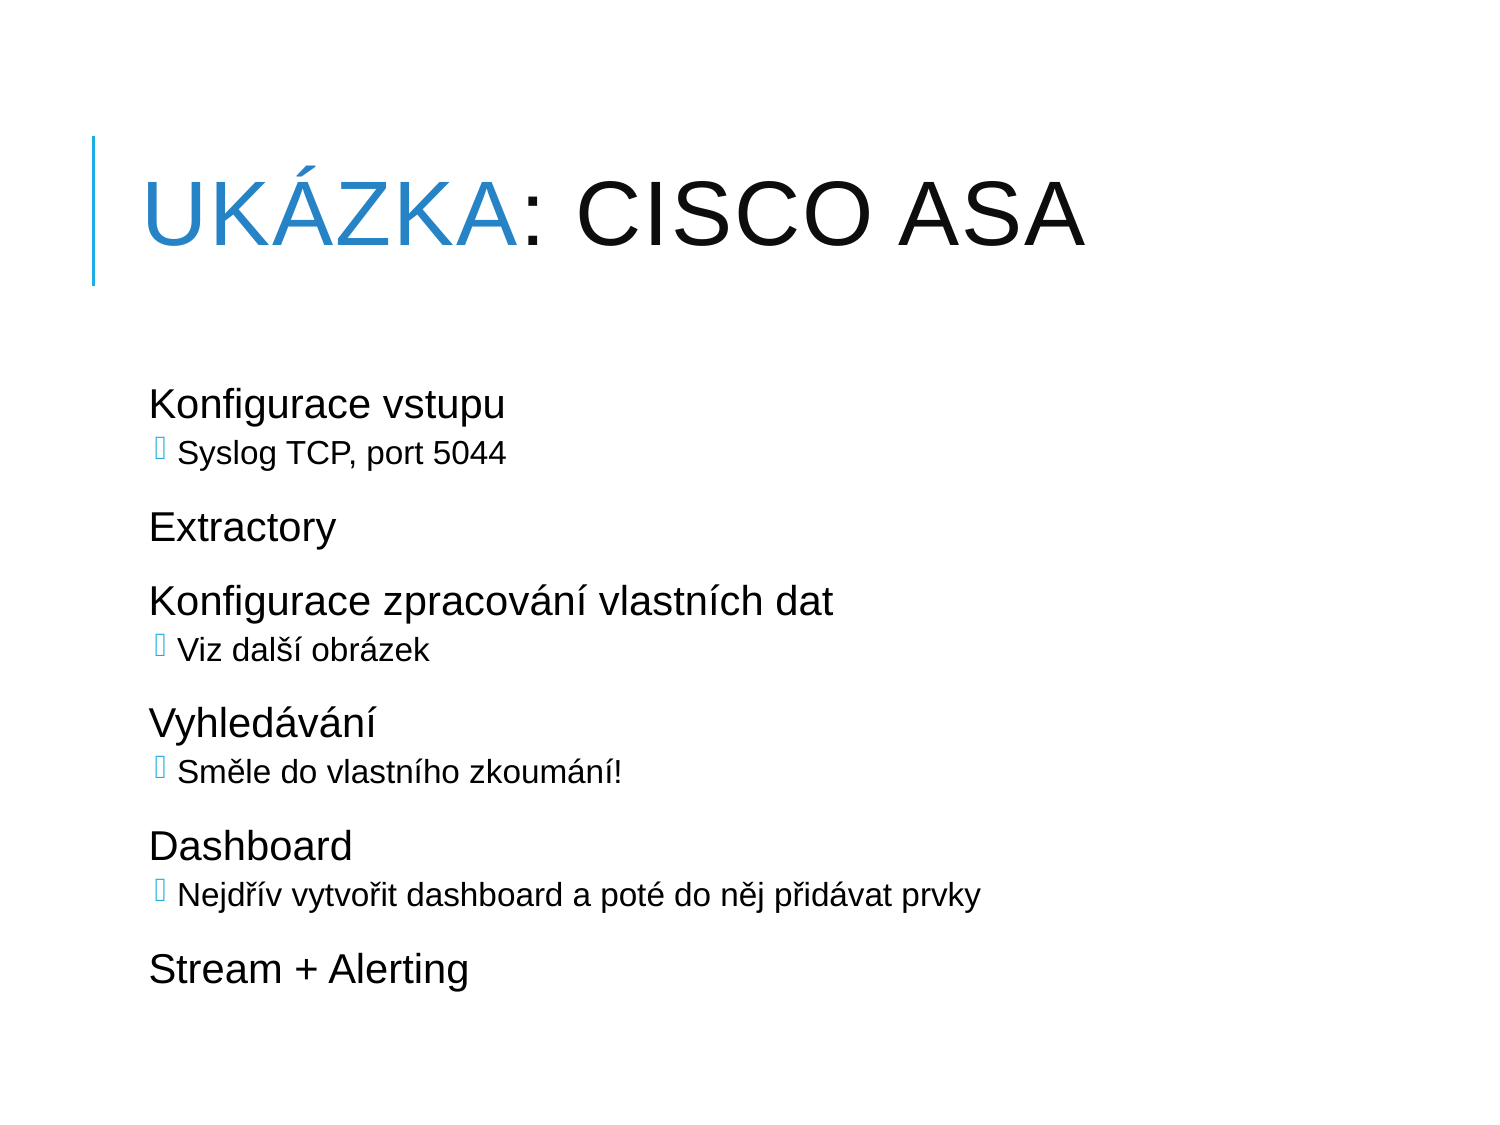

# Ukázka: Cisco ASA
Konfigurace vstupu
Syslog TCP, port 5044
Extractory
Konfigurace zpracování vlastních dat
Viz další obrázek
Vyhledávání
Směle do vlastního zkoumání!
Dashboard
Nejdřív vytvořit dashboard a poté do něj přidávat prvky
Stream + Alerting